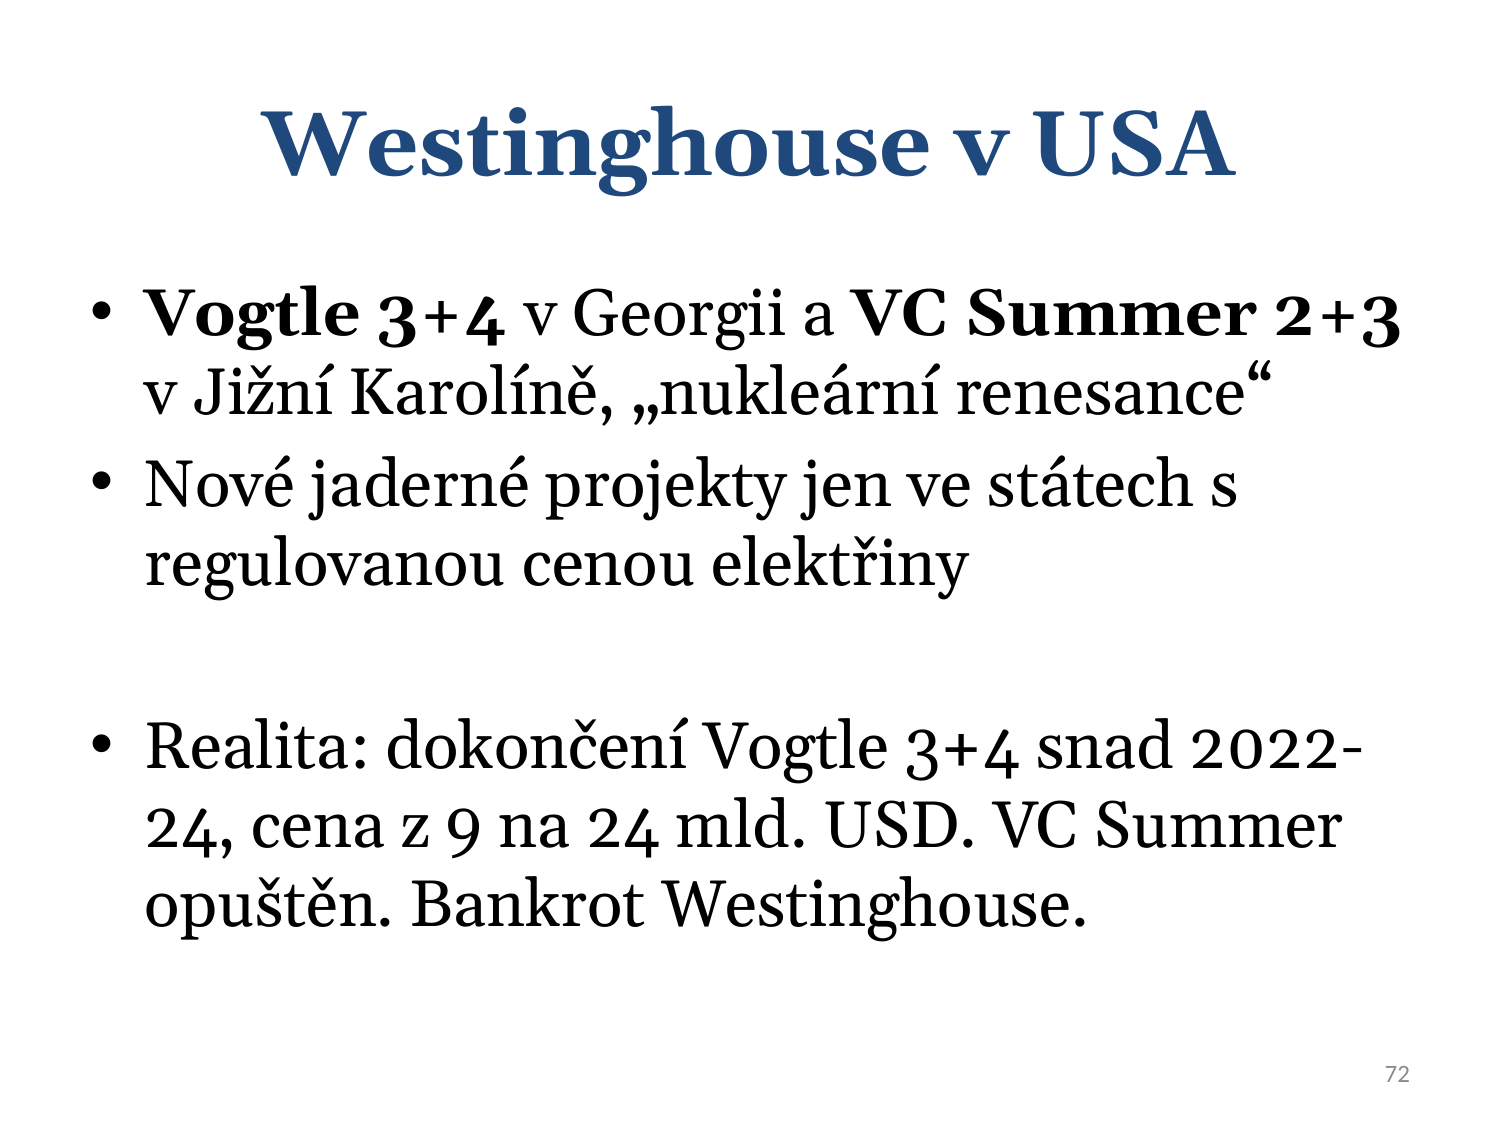

# Westinghouse v USA
Vogtle 3+4 v Georgii a VC Summer 2+3 v Jižní Karolíně, „nukleární renesance“
Nové jaderné projekty jen ve státech s regulovanou cenou elektřiny

Realita: dokončení Vogtle 3+4 snad 2022-24, cena z 9 na 24 mld. USD. VC Summer opuštěn. Bankrot Westinghouse.

72